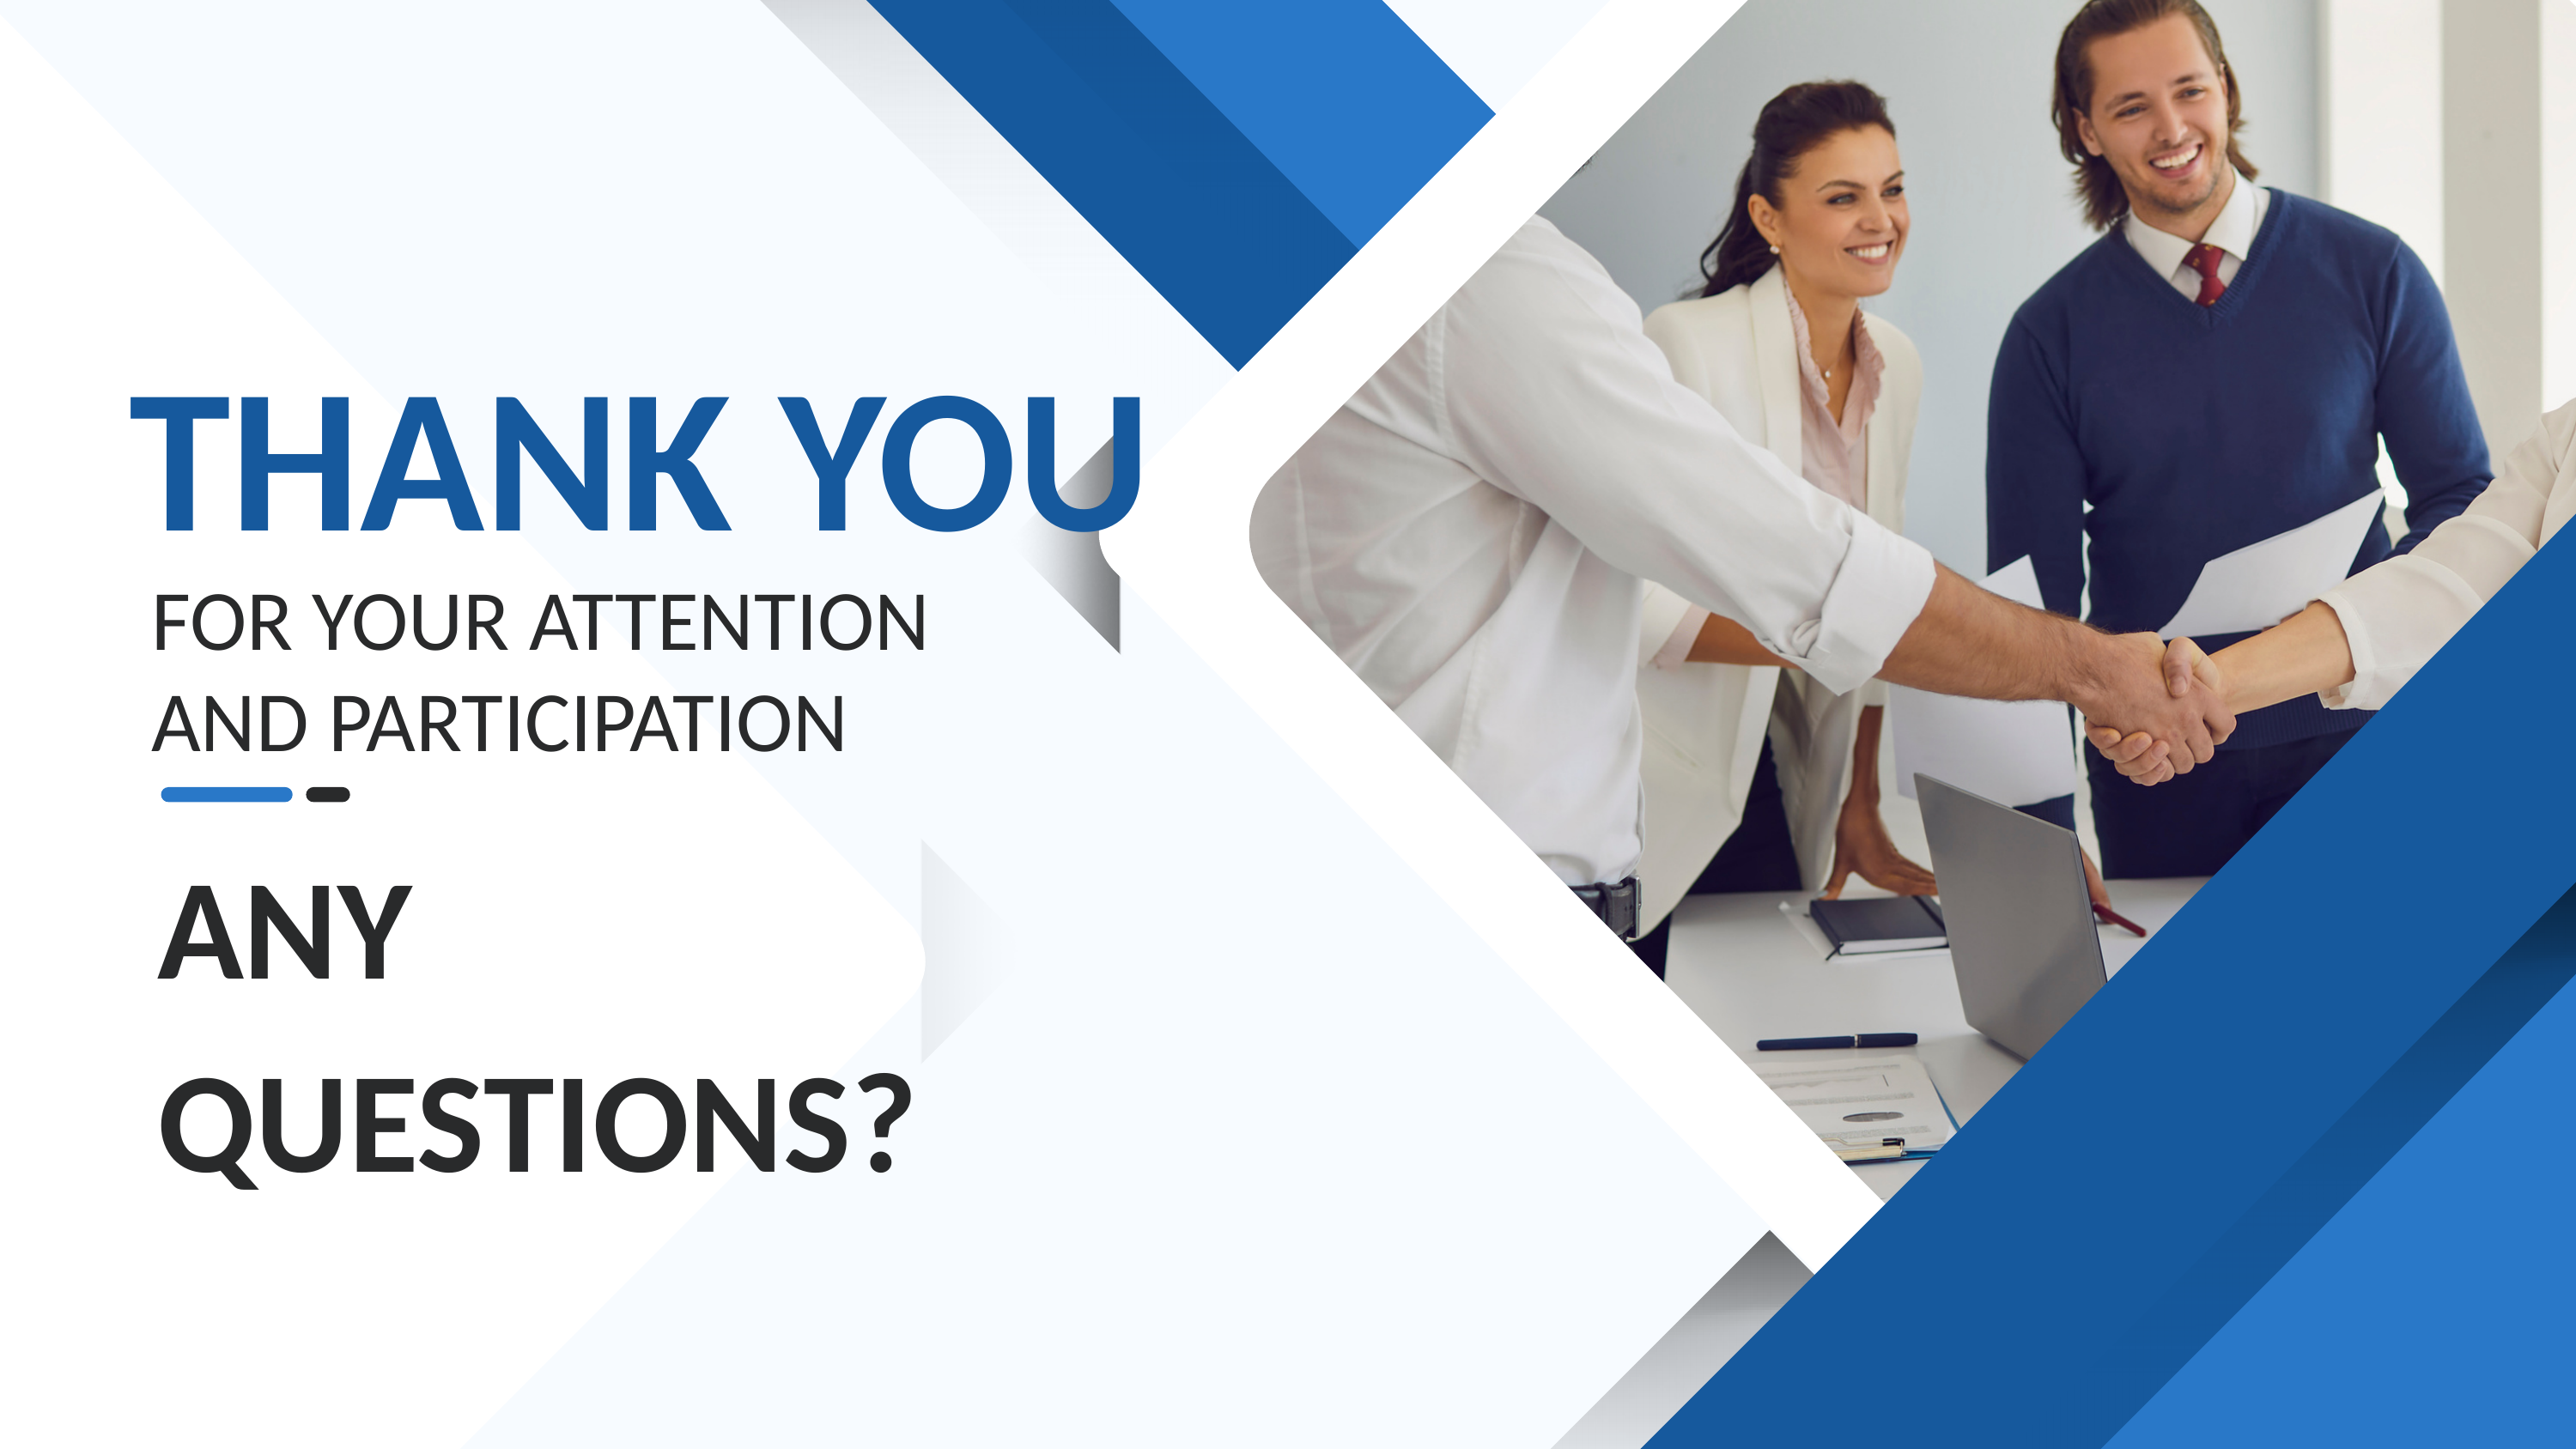

THANK YOU
FOR YOUR ATTENTION AND PARTICIPATION

ANY QUESTIONS?